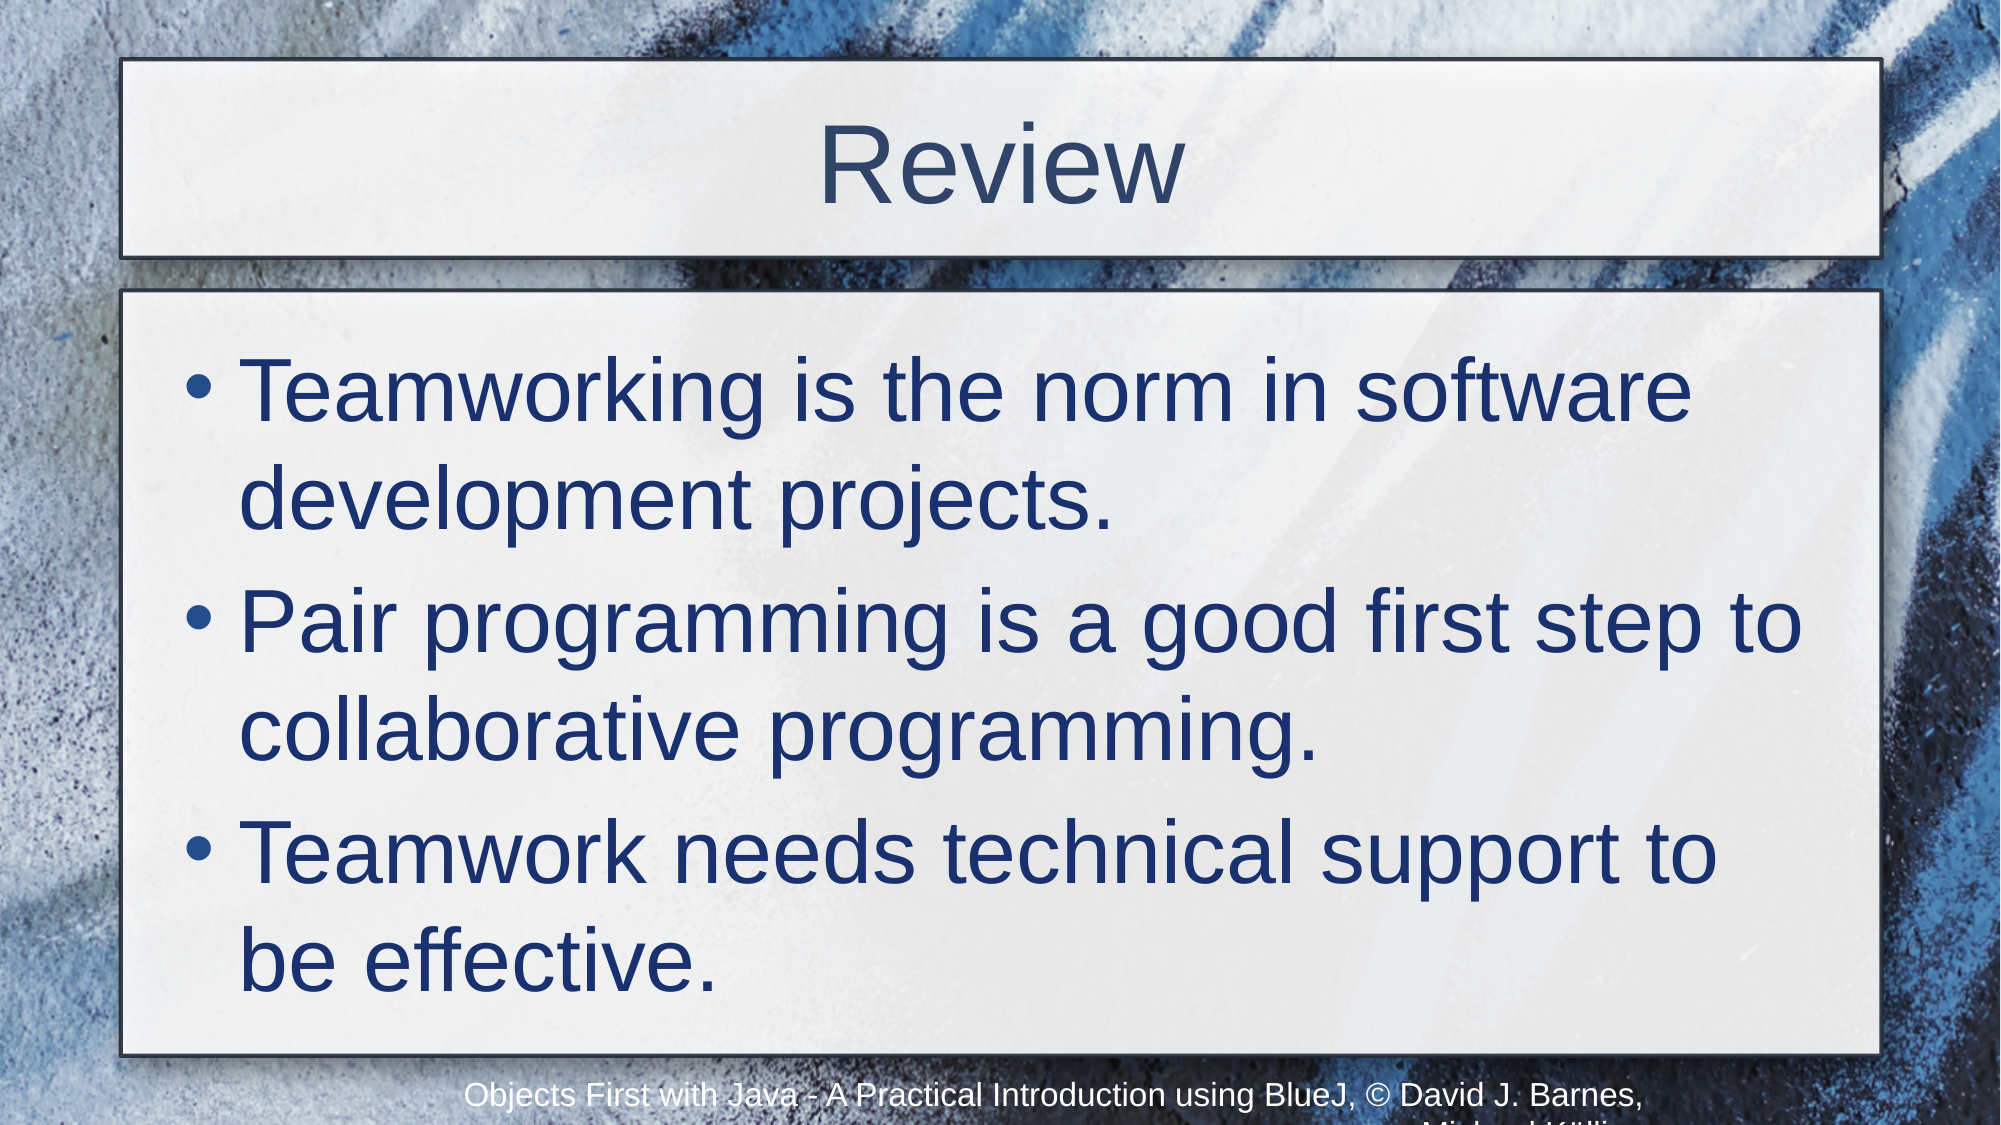

# Review
Teamworking is the norm in software development projects.
Pair programming is a good first step to collaborative programming.
Teamwork needs technical support to be effective.